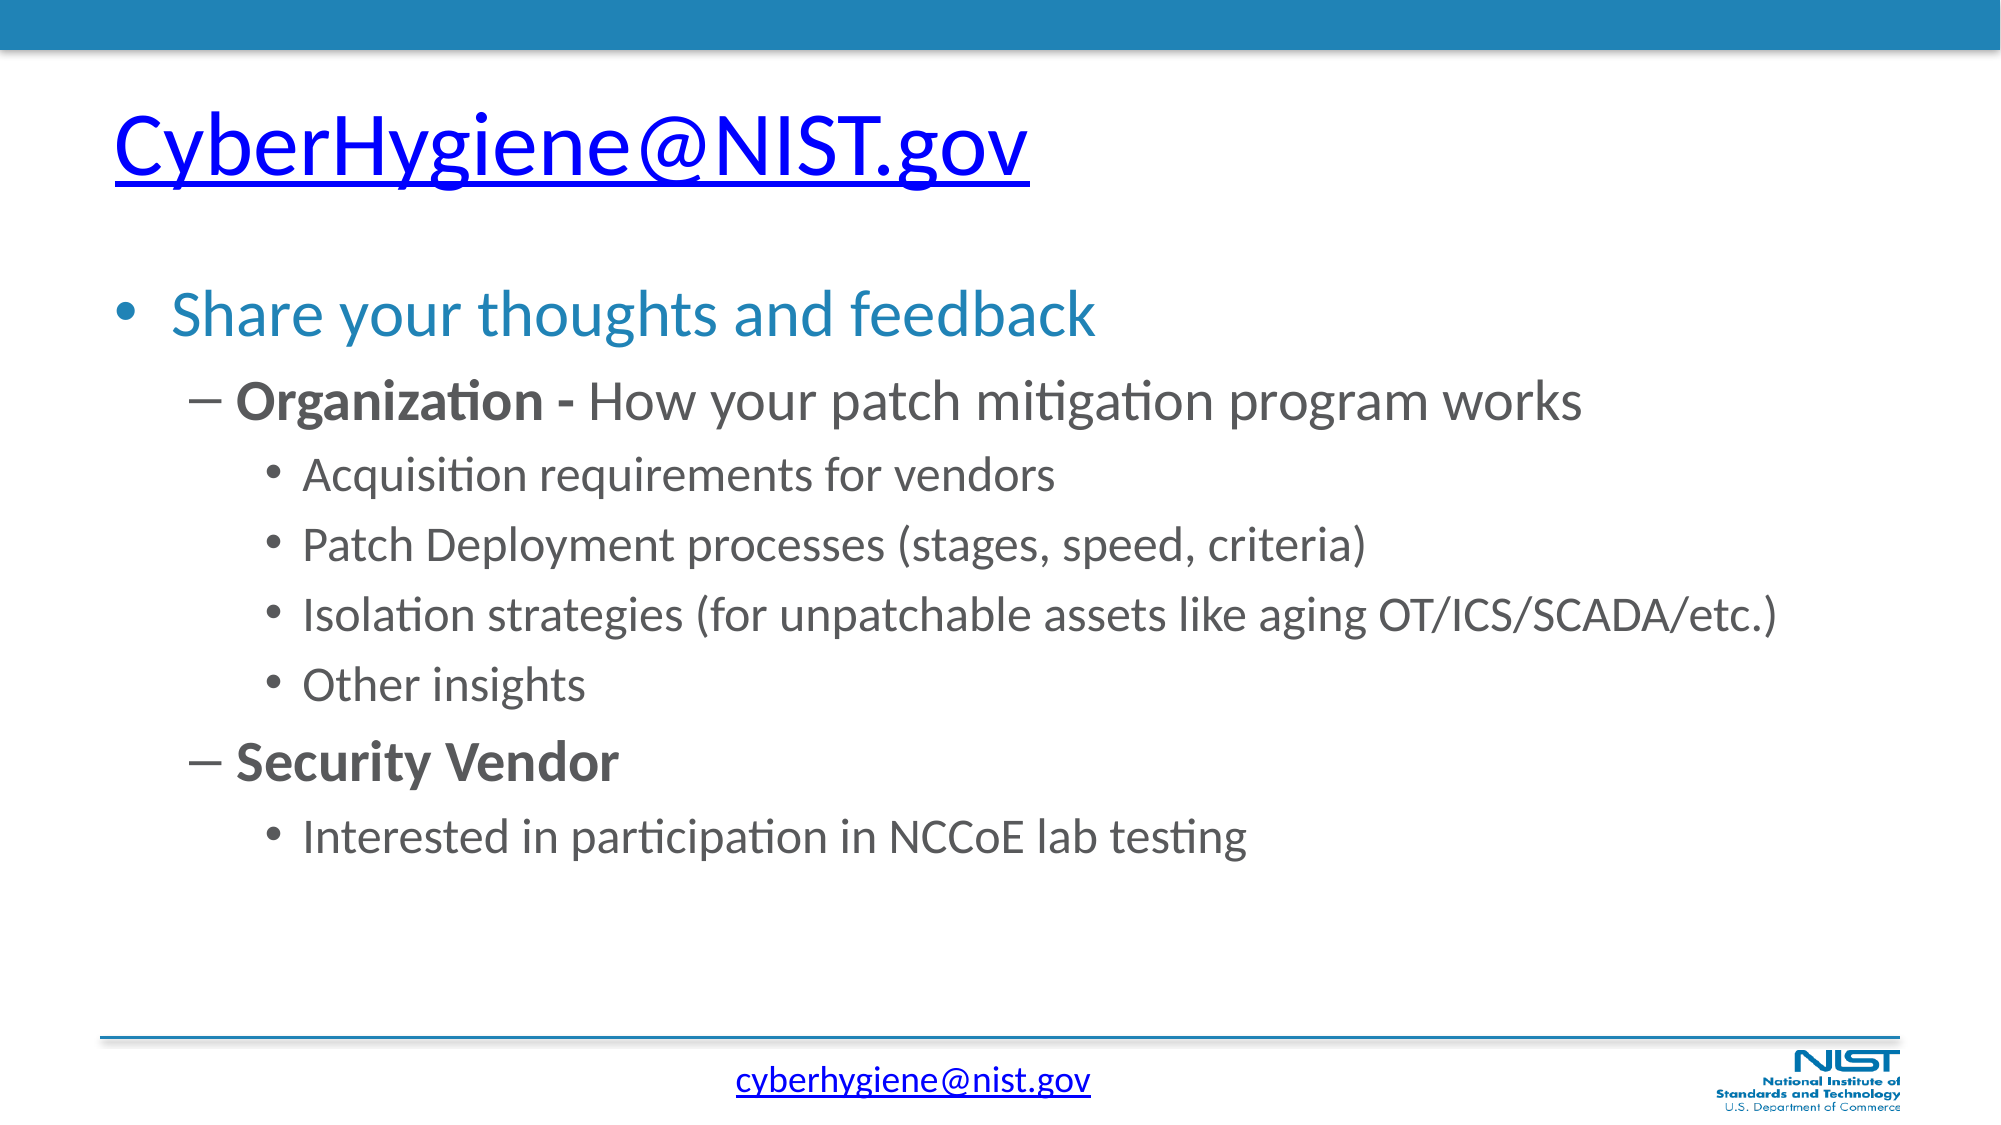

# CyberHygiene@NIST.gov
Share your thoughts and feedback
Organization - How your patch mitigation program works
Acquisition requirements for vendors
Patch Deployment processes (stages, speed, criteria)
Isolation strategies (for unpatchable assets like aging OT/ICS/SCADA/etc.)
Other insights
Security Vendor
Interested in participation in NCCoE lab testing
78